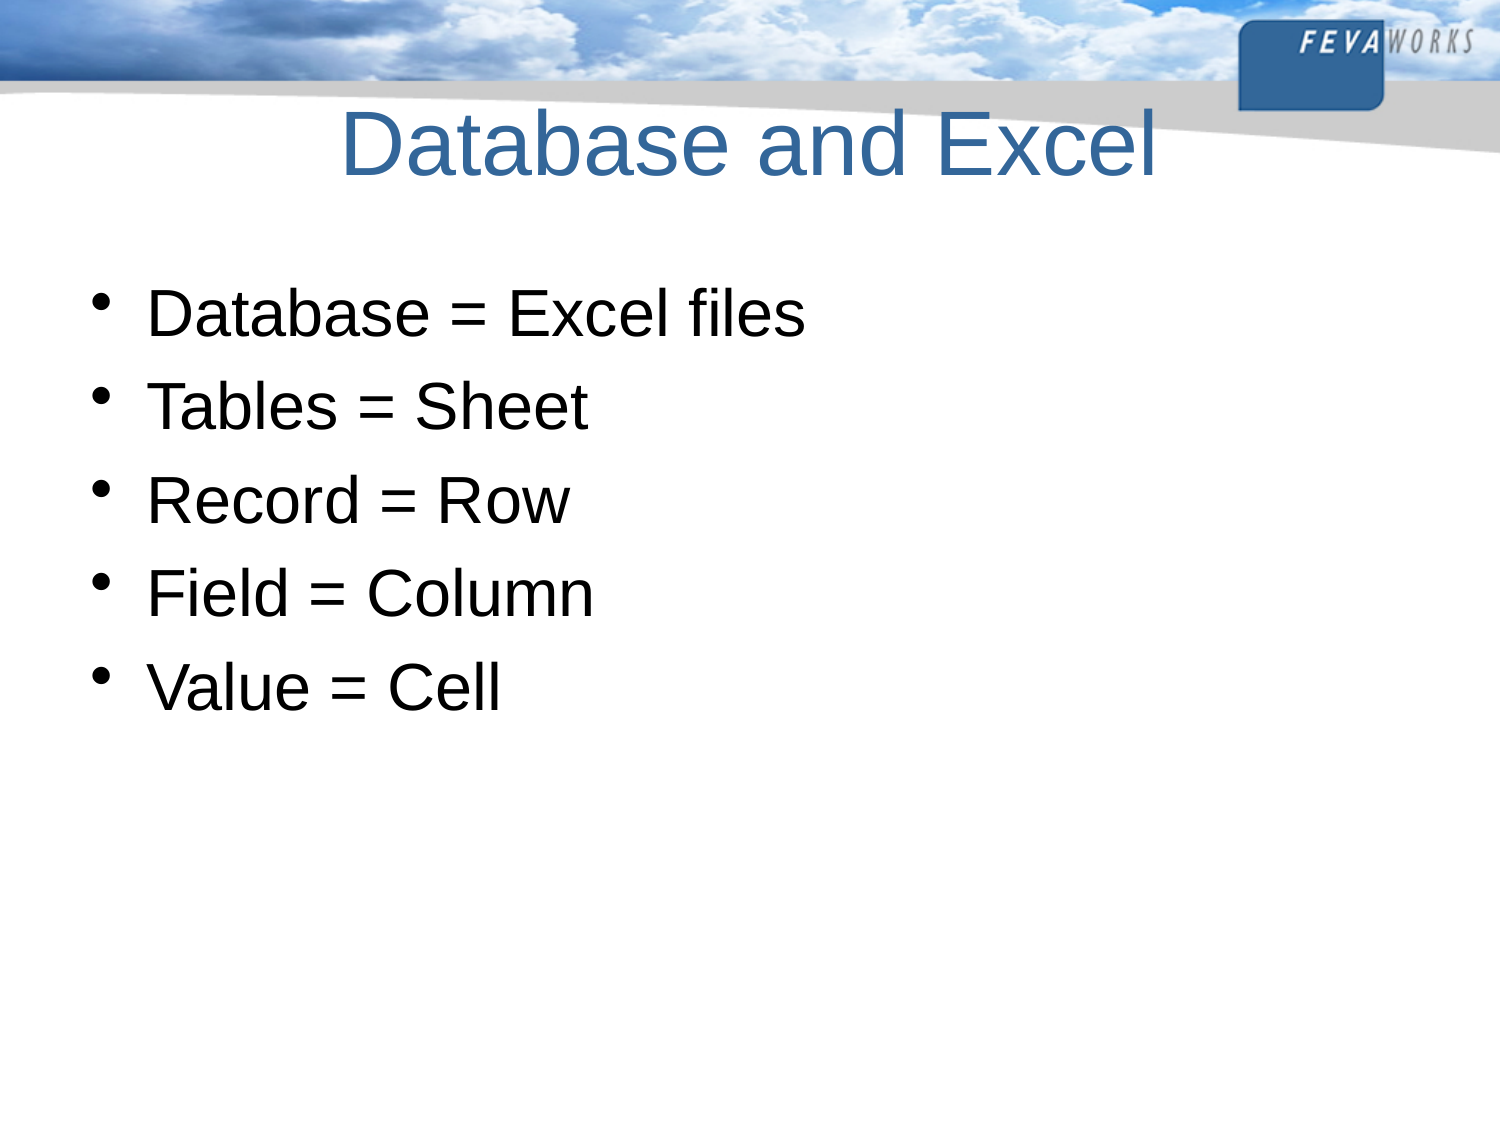

# Database and Excel
Database = Excel files
Tables = Sheet
Record = Row
Field = Column
Value = Cell